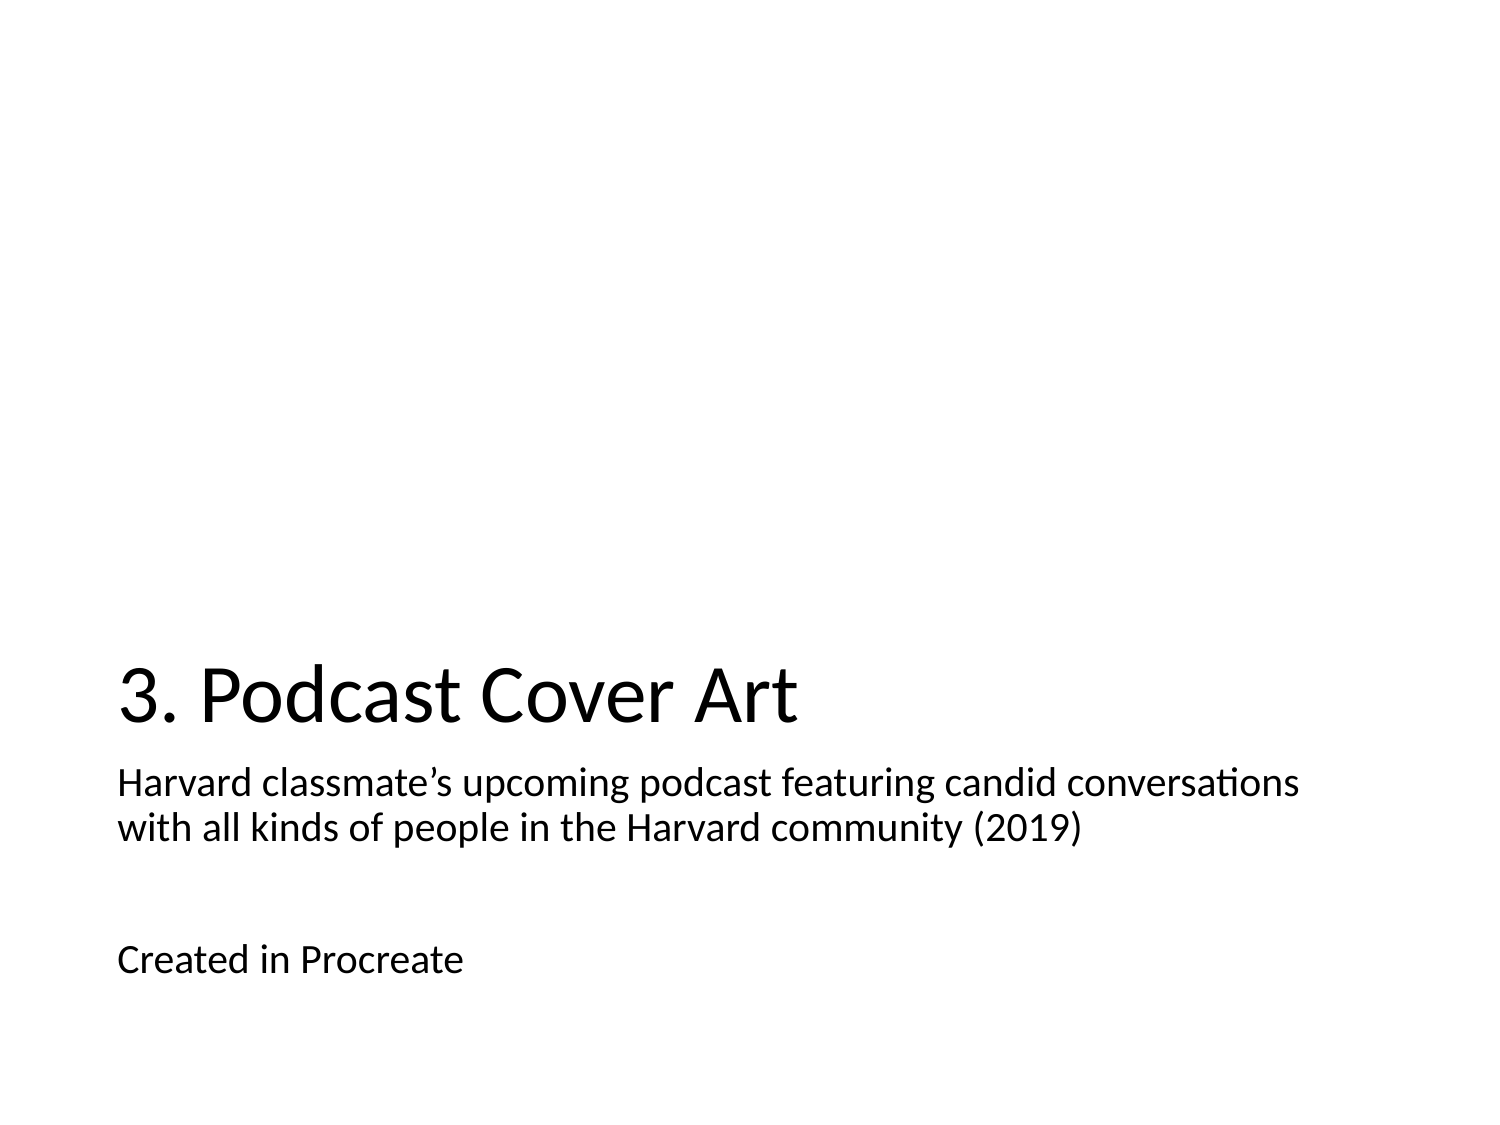

# 3. Podcast Cover Art
Harvard classmate’s upcoming podcast featuring candid conversations with all kinds of people in the Harvard community (2019)

Created in Procreate